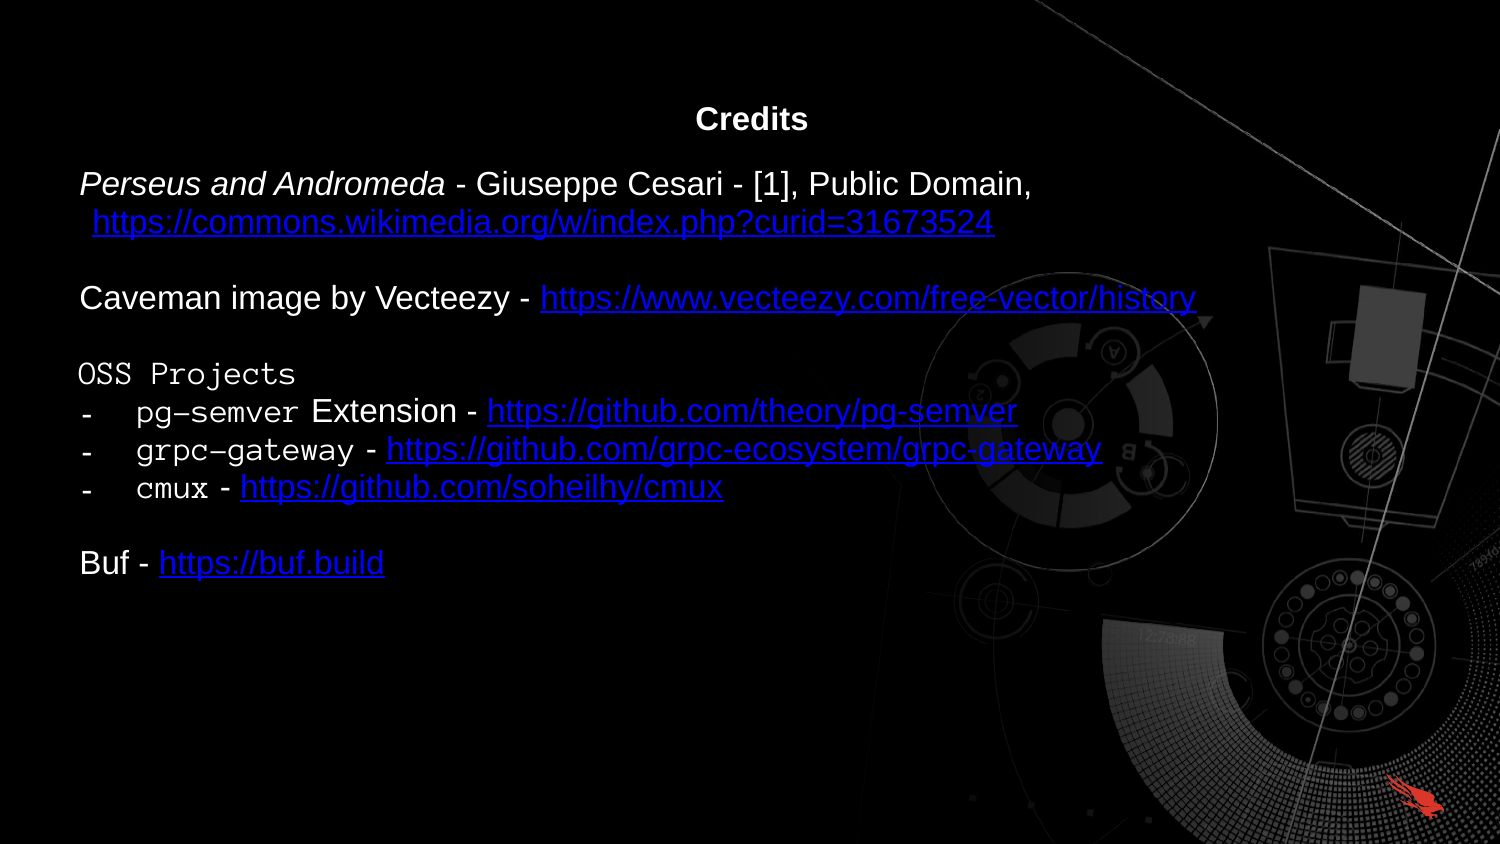

# Credits
Perseus and Andromeda - Giuseppe Cesari - [1], Public Domain, https://commons.wikimedia.org/w/index.php?curid=31673524

Caveman image by Vecteezy - https://www.vecteezy.com/free-vector/history

OSS Projects
pg-semver Extension - https://github.com/theory/pg-semver
grpc-gateway - https://github.com/grpc-ecosystem/grpc-gateway
cmux - https://github.com/soheilhy/cmux

Buf - https://buf.build